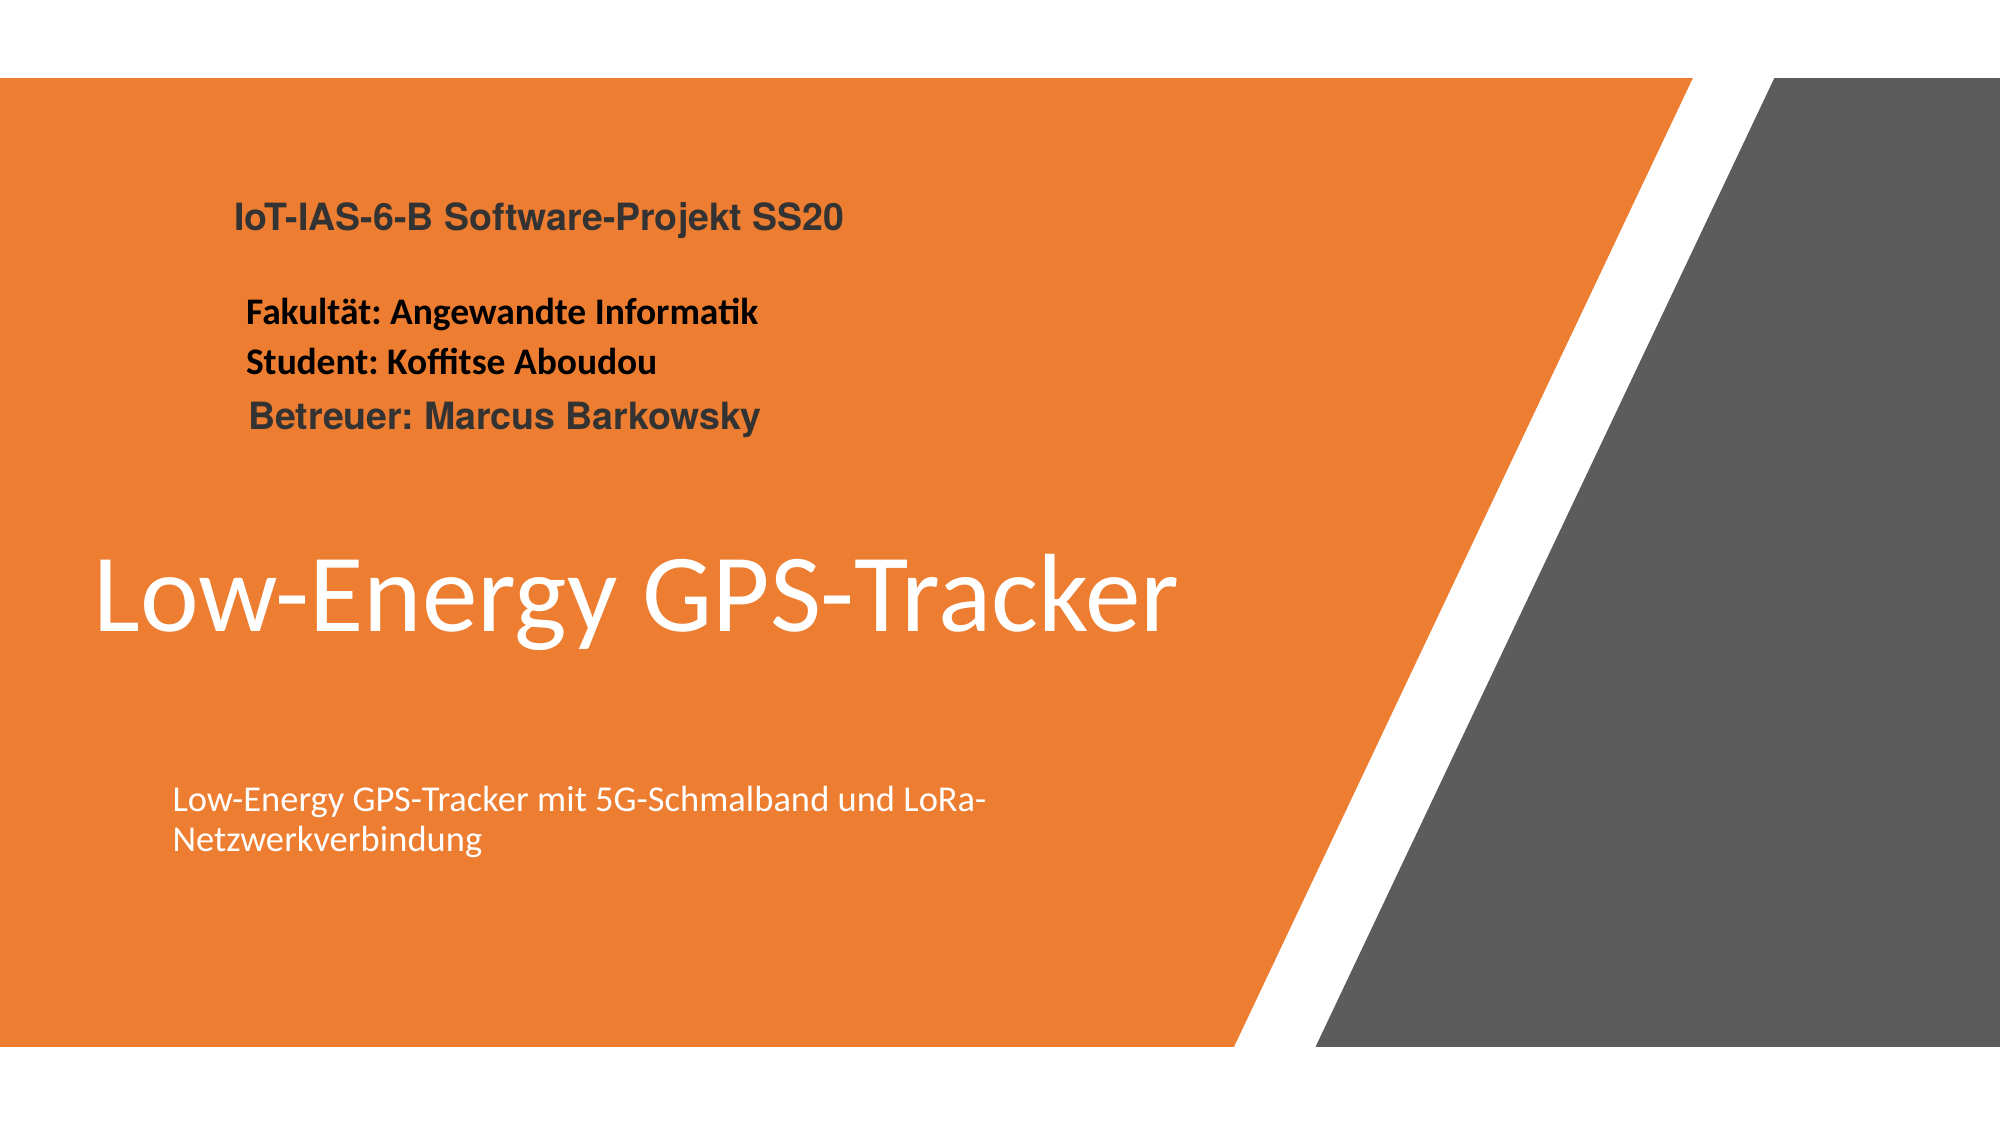

IoT-IAS-6-B Software-Projekt SS20
Fakultät: Angewandte Informatik
Student: Koffitse Aboudou
Betreuer: Marcus Barkowsky
# Low-Energy GPS-Tracker
Low-Energy GPS-Tracker mit 5G-Schmalband und LoRa-Netzwerkverbindung